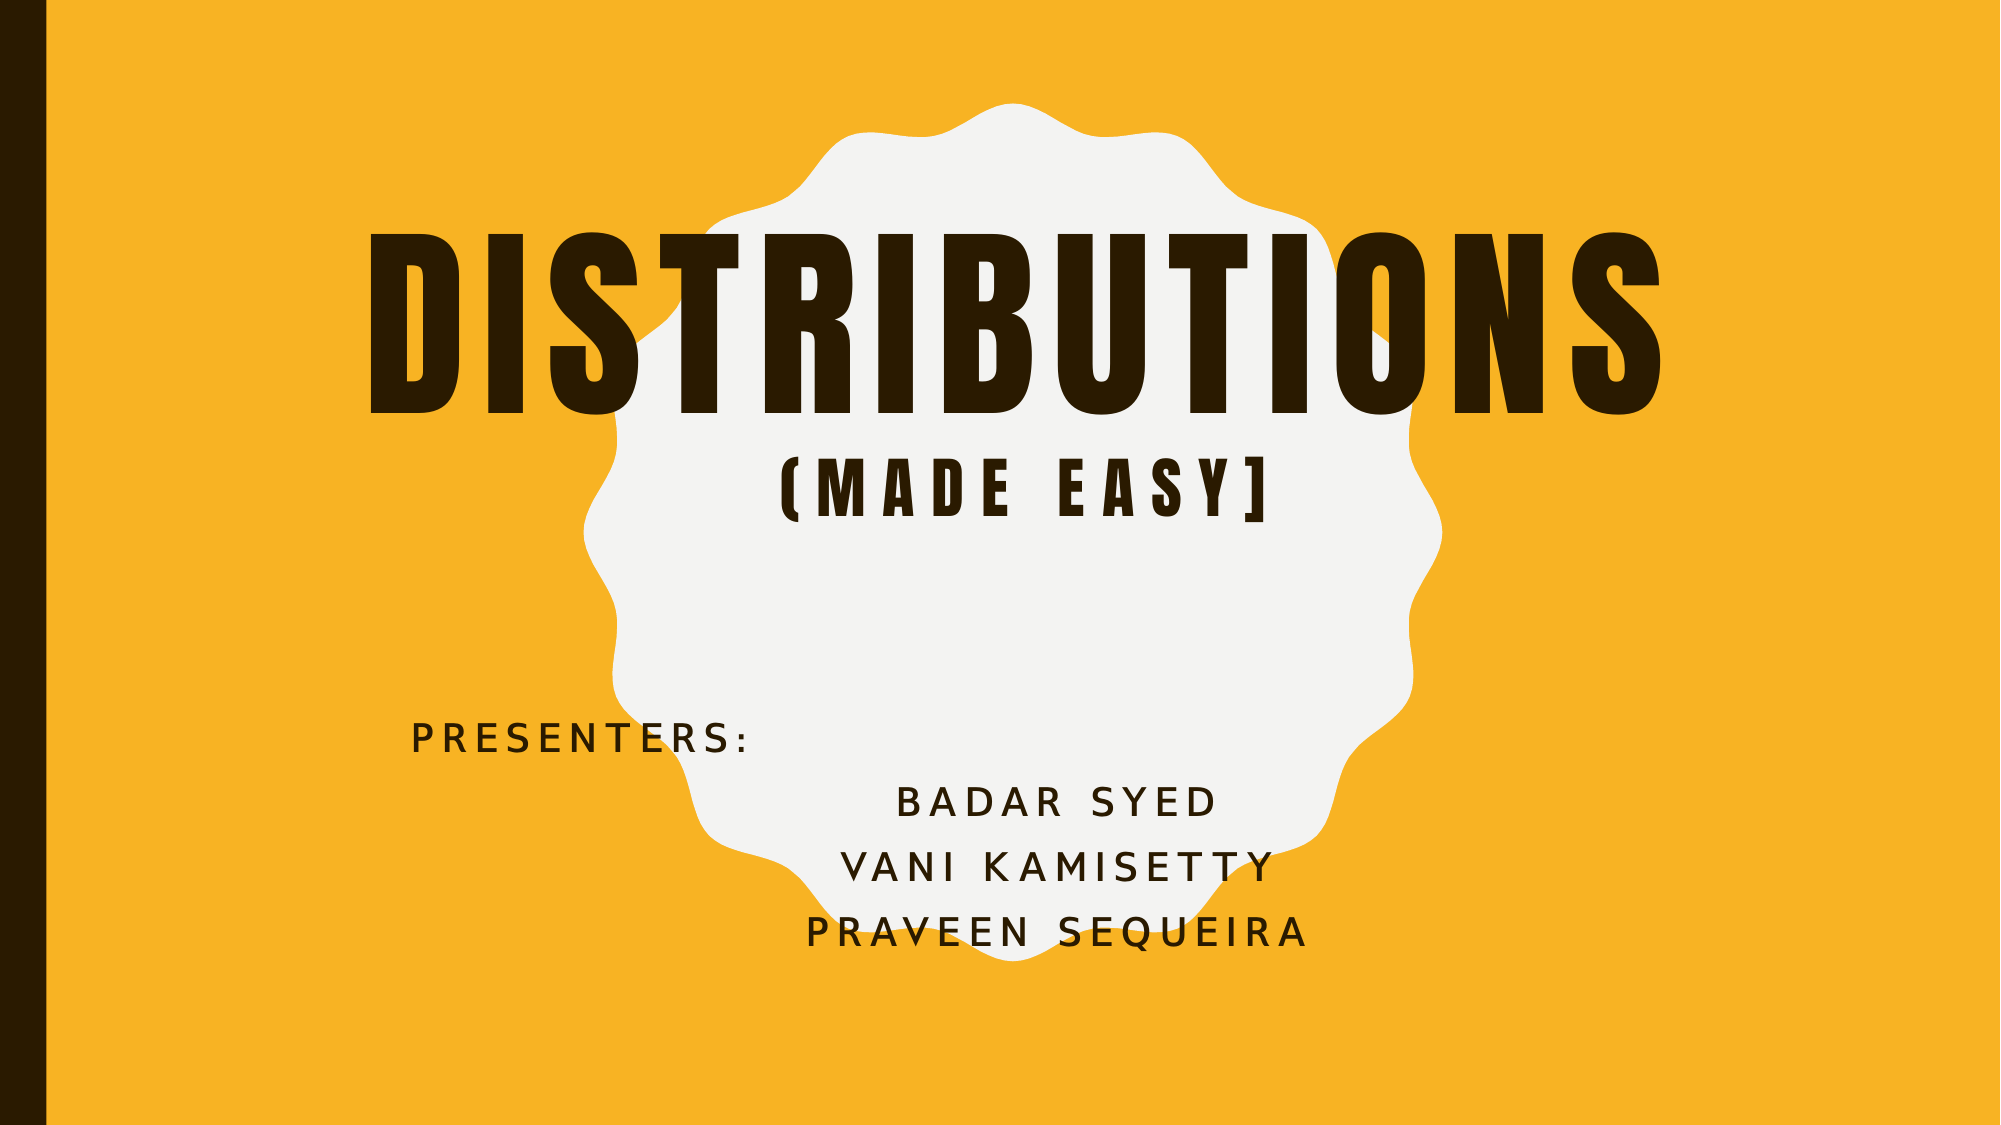

# DISTRIBUTIONS (Made EASY]
Presenters:
BADAR SYED
Vani Kamisetty
Praveen Sequeira